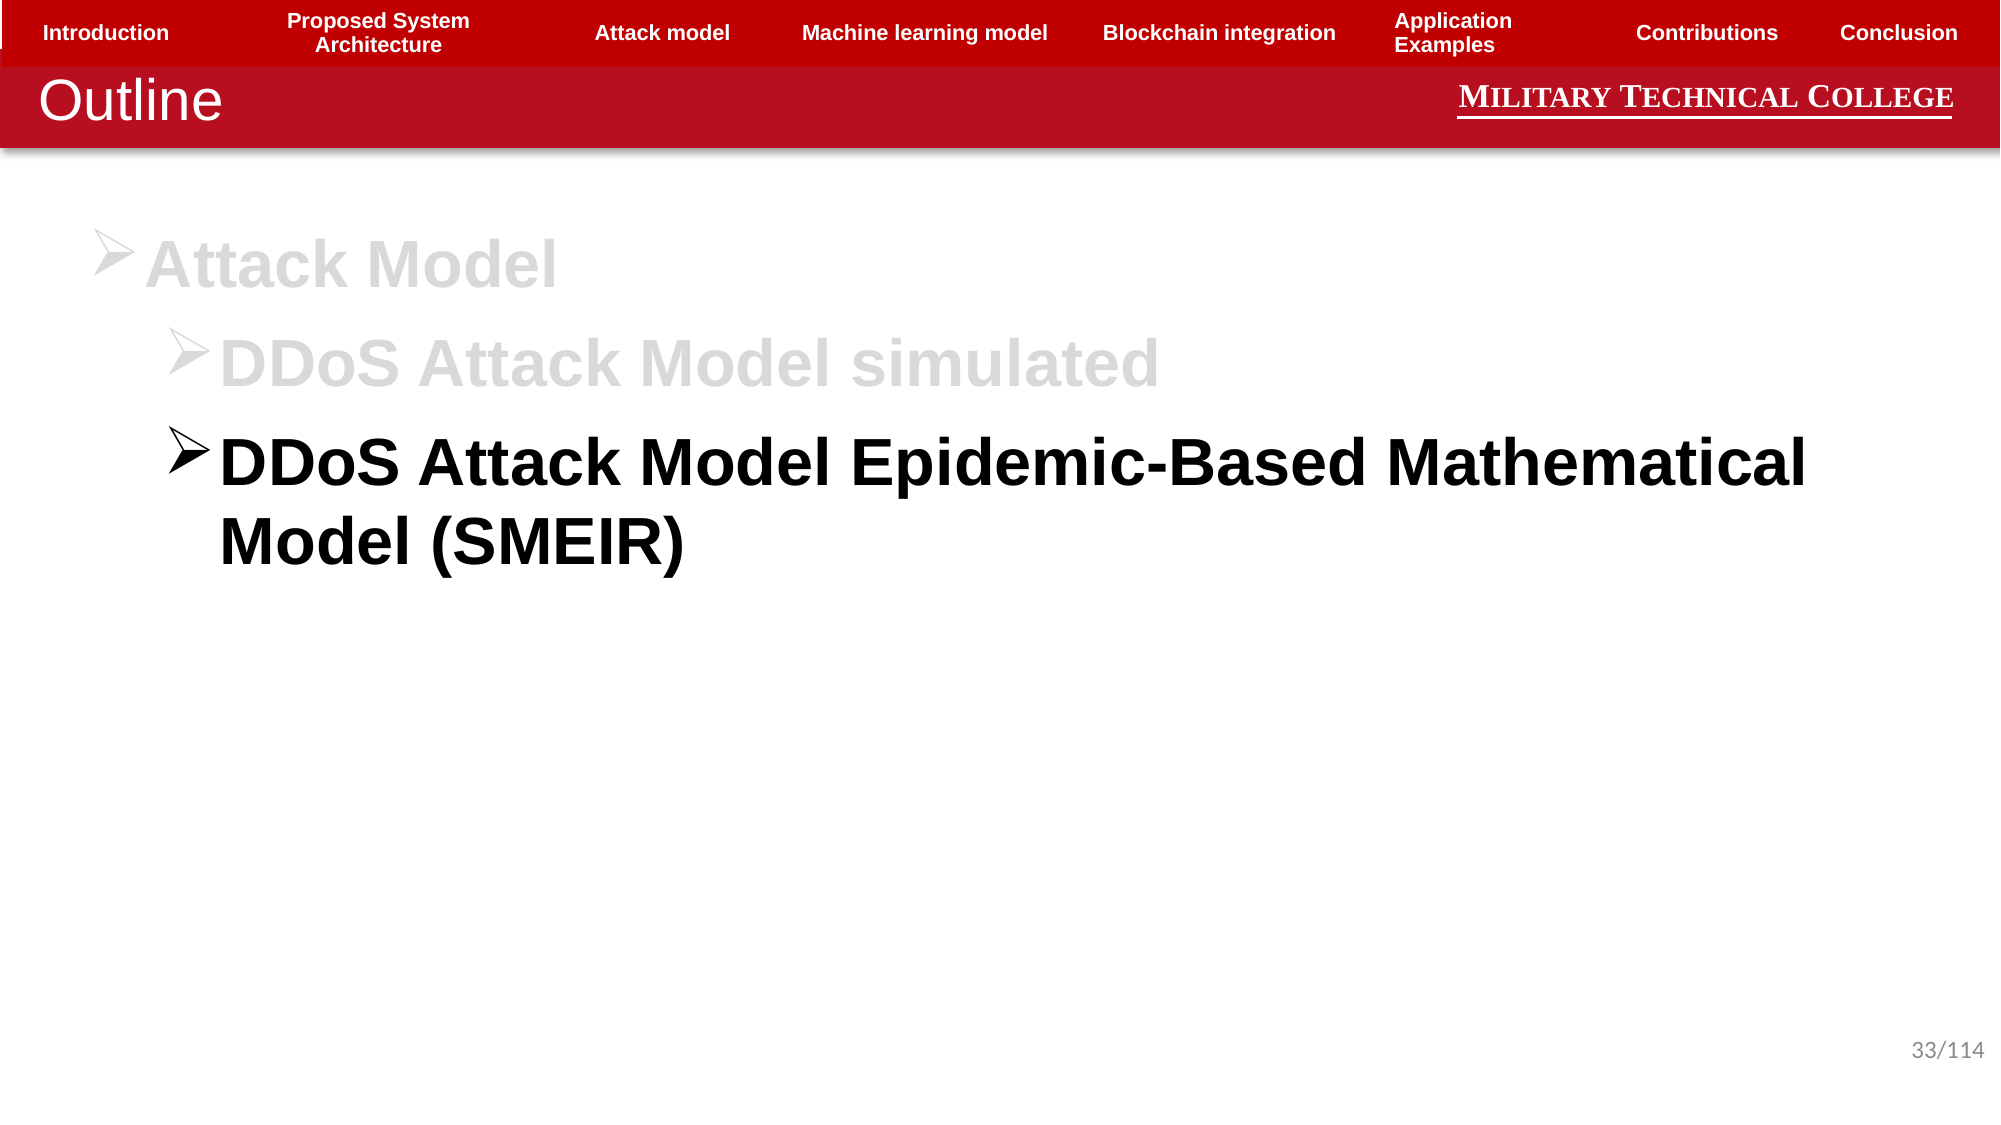

| Introduction | Proposed System Architecture | Attack model | Machine learning model | Blockchain integration | Application Examples | Contributions | Conclusion |
| --- | --- | --- | --- | --- | --- | --- | --- |

Outline
MILITARY TECHNICAL COLLEGE
Attack Model
DDoS Attack Model simulated
DDoS Attack Model Epidemic-Based Mathematical Model (SMEIR)